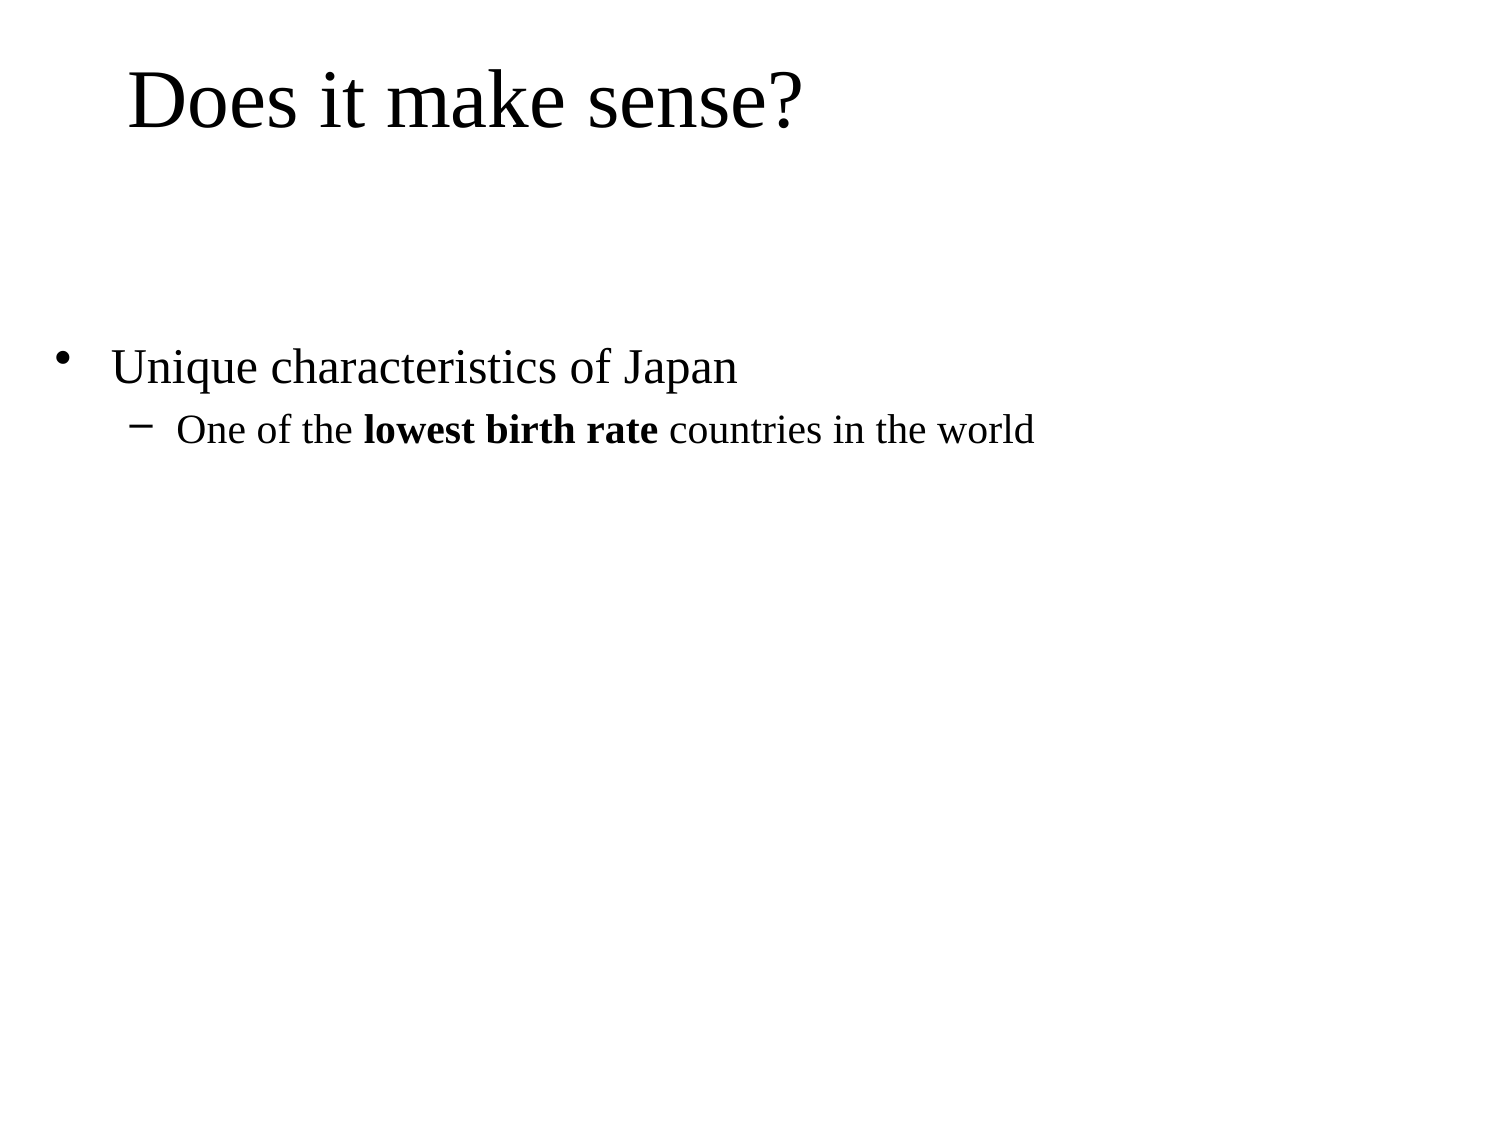

# Does it make sense?
Unique characteristics of Japan
One of the lowest birth rate countries in the world

8